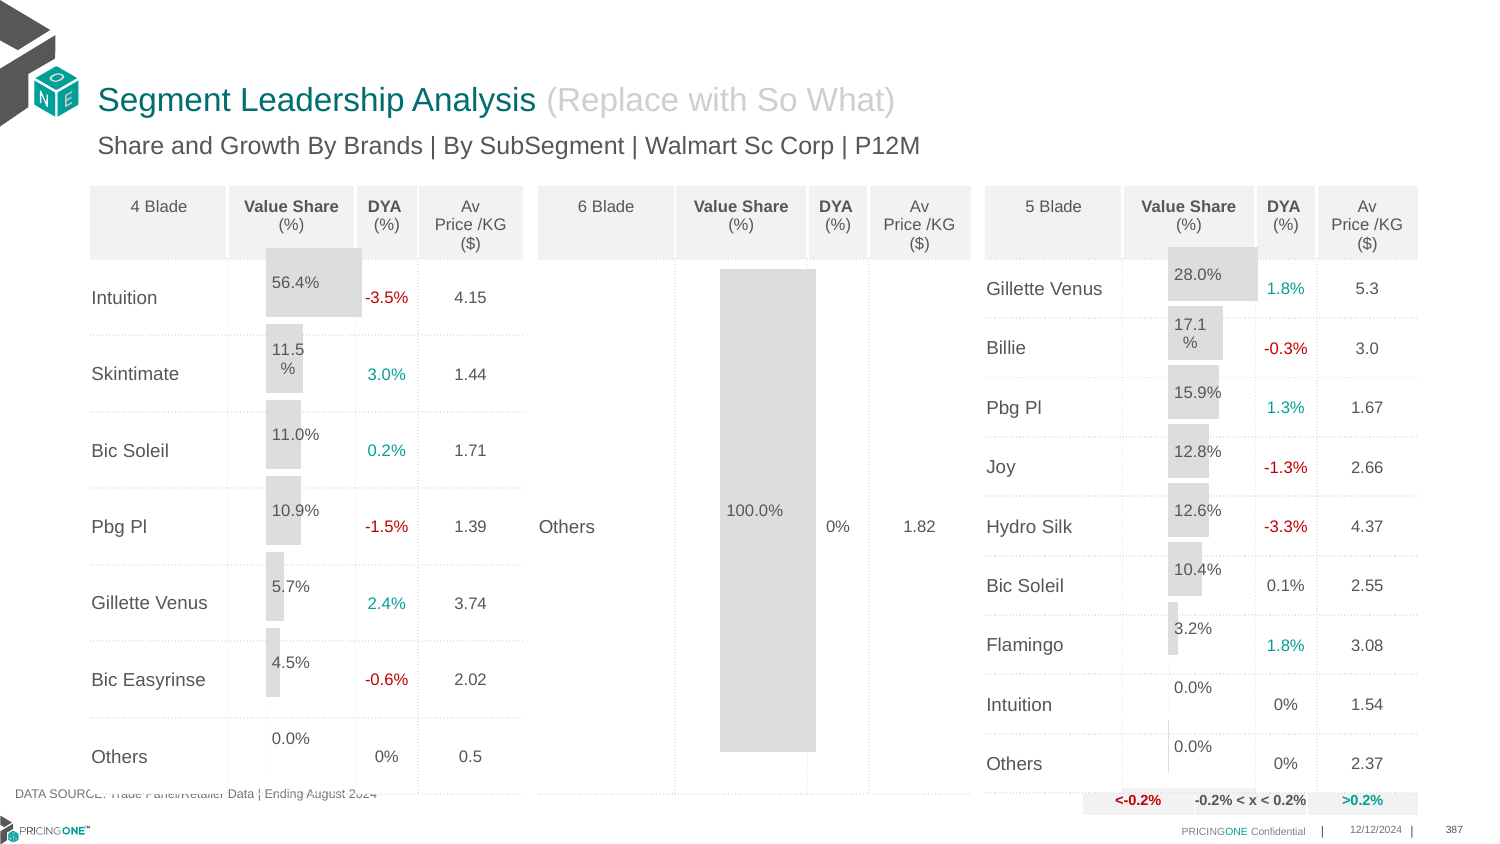

# Segment Leadership Analysis (Replace with So What)
Share and Growth By Brands | By SubSegment | Walmart Sc Corp | P12M
| 6 Blade | Value Share (%) | DYA (%) | Av Price /KG ($) |
| --- | --- | --- | --- |
| Others |  | 0% | 1.82 |
| 4 Blade | Value Share (%) | DYA (%) | Av Price /KG ($) |
| --- | --- | --- | --- |
| Intuition |  | -3.5% | 4.15 |
| Skintimate |  | 3.0% | 1.44 |
| Bic Soleil |  | 0.2% | 1.71 |
| Pbg Pl |  | -1.5% | 1.39 |
| Gillette Venus |  | 2.4% | 3.74 |
| Bic Easyrinse |  | -0.6% | 2.02 |
| Others |  | 0% | 0.5 |
| 5 Blade | Value Share (%) | DYA (%) | Av Price /KG ($) |
| --- | --- | --- | --- |
| Gillette Venus |  | 1.8% | 5.3 |
| Billie |  | -0.3% | 3.0 |
| Pbg Pl |  | 1.3% | 1.67 |
| Joy |  | -1.3% | 2.66 |
| Hydro Silk |  | -3.3% | 4.37 |
| Bic Soleil |  | 0.1% | 2.55 |
| Flamingo |  | 1.8% | 3.08 |
| Intuition |  | 0% | 1.54 |
| Others |  | 0% | 2.37 |

### Chart

| Category | Walmart Sc Corp | 4 Blade |
|---|---|
| None | 0.5642847607563295 |

### Chart

| Category | Walmart Sc Corp | 6 Blade |
|---|---|
| None | 1.0 |

### Chart

| Category | Walmart Sc Corp | 5 Blade |
|---|---|
| None | 0.27952126409724337 |
DATA SOURCE: Trade Panel/Retailer Data | Ending August 2024
| <-0.2% | -0.2% < x < 0.2% | >0.2% |
| --- | --- | --- |

12/12/2024
387